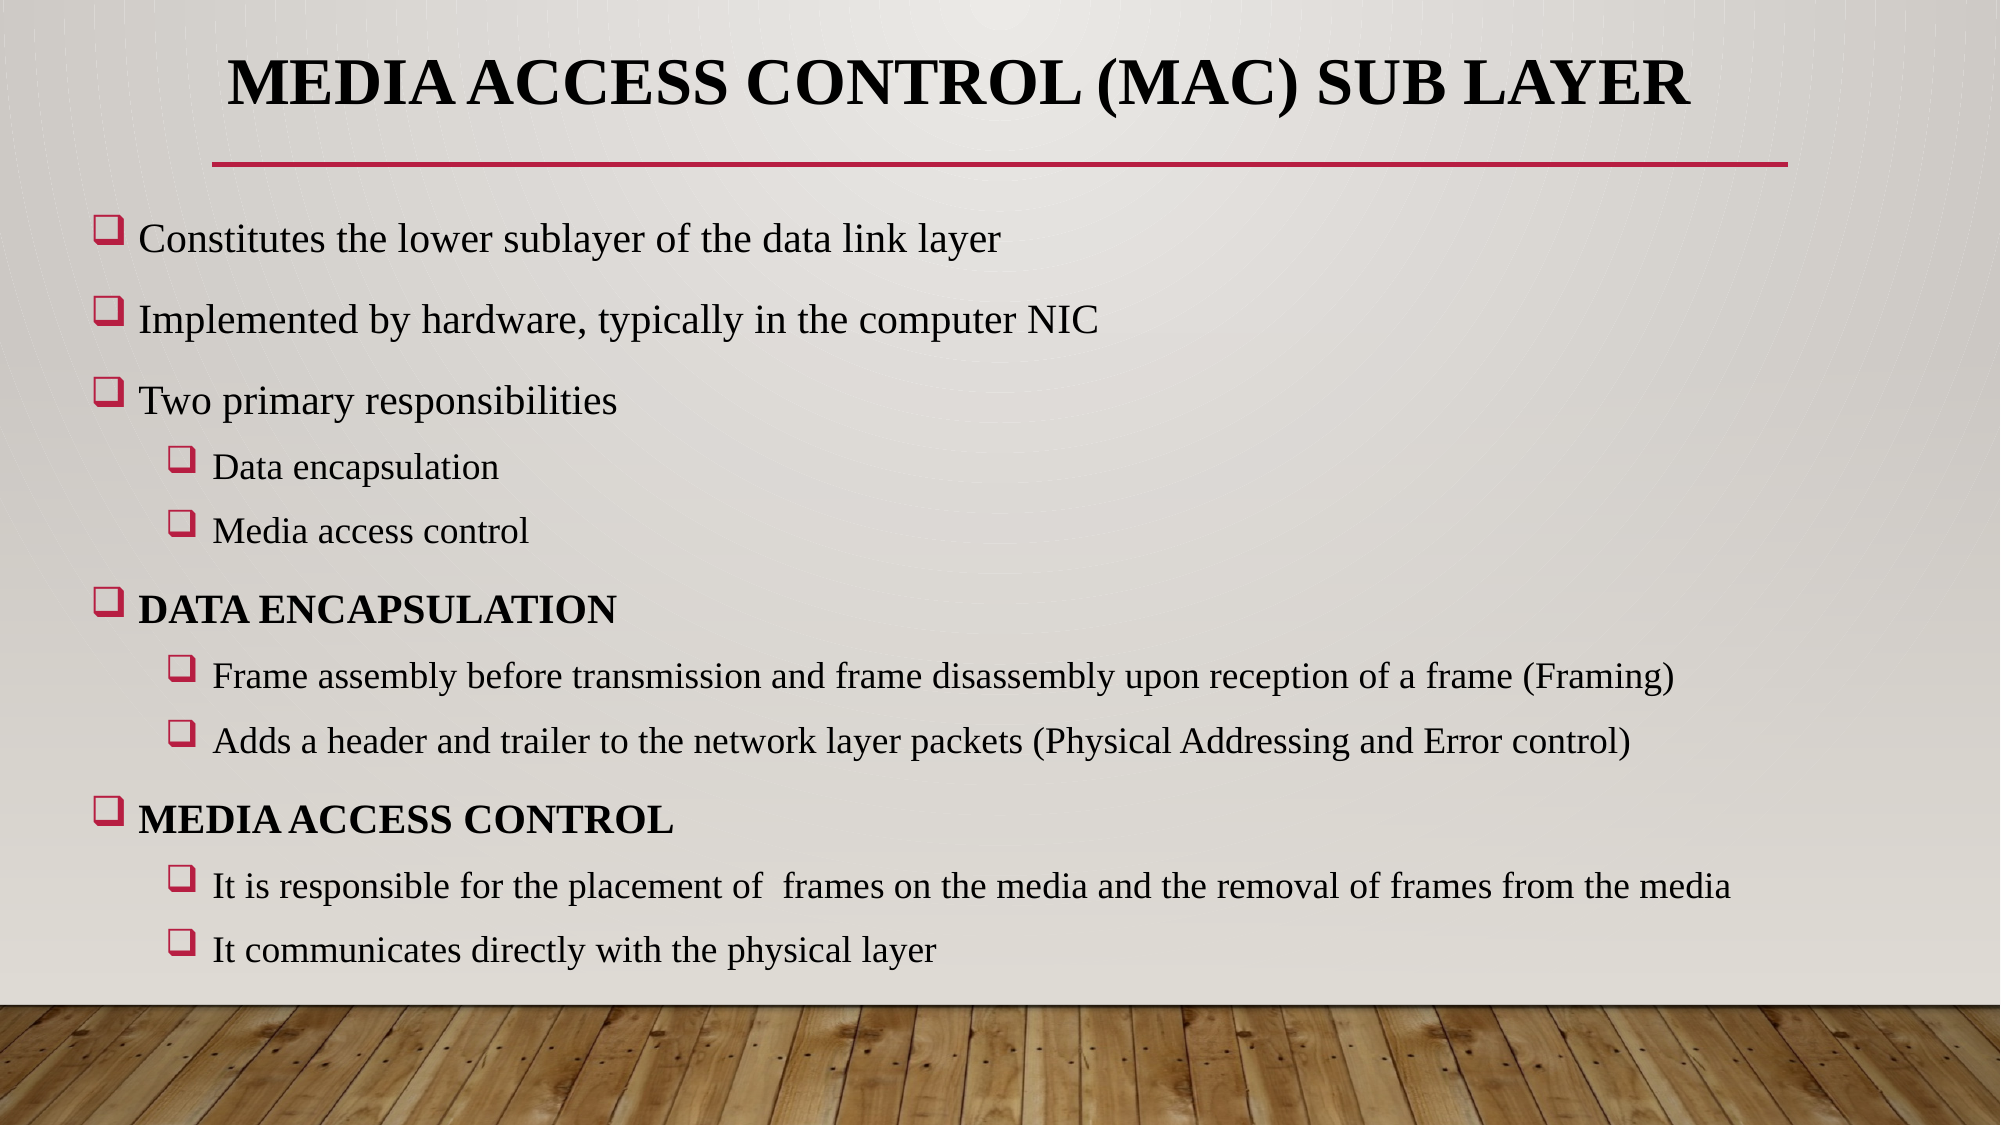

# Media access control (MAC) sub layer
 Constitutes the lower sublayer of the data link layer
 Implemented by hardware, typically in the computer NIC
 Two primary responsibilities
 Data encapsulation
 Media access control
 DATA ENCAPSULATION
 Frame assembly before transmission and frame disassembly upon reception of a frame (Framing)
 Adds a header and trailer to the network layer packets (Physical Addressing and Error control)
 MEDIA ACCESS CONTROL
 It is responsible for the placement of  frames on the media and the removal of frames from the media
 It communicates directly with the physical layer